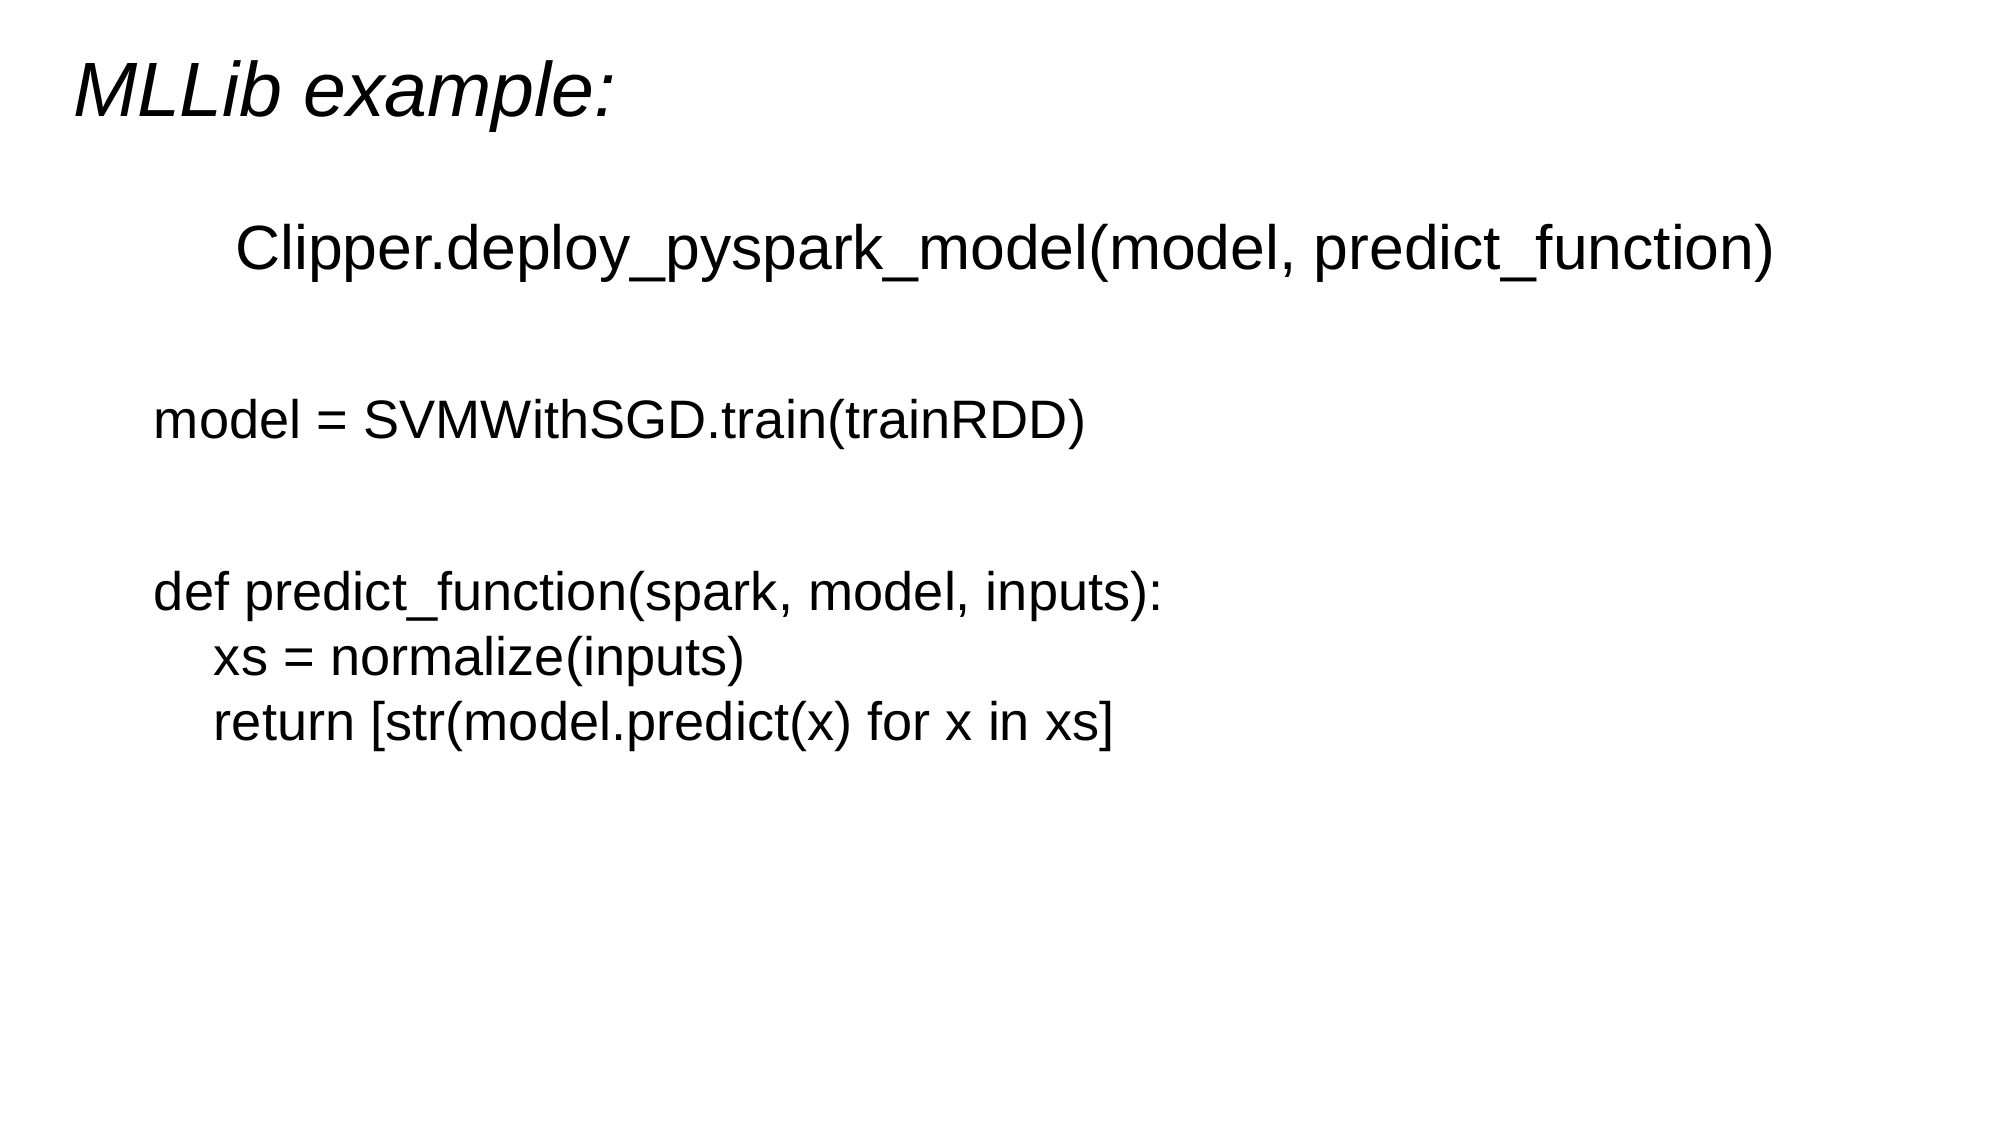

MLLib example:
Clipper.deploy_pyspark_model(model, predict_function)
model = SVMWithSGD.train(trainRDD)
def predict_function(spark, model, inputs):
    xs = normalize(inputs)
    return [str(model.predict(x) for x in xs]